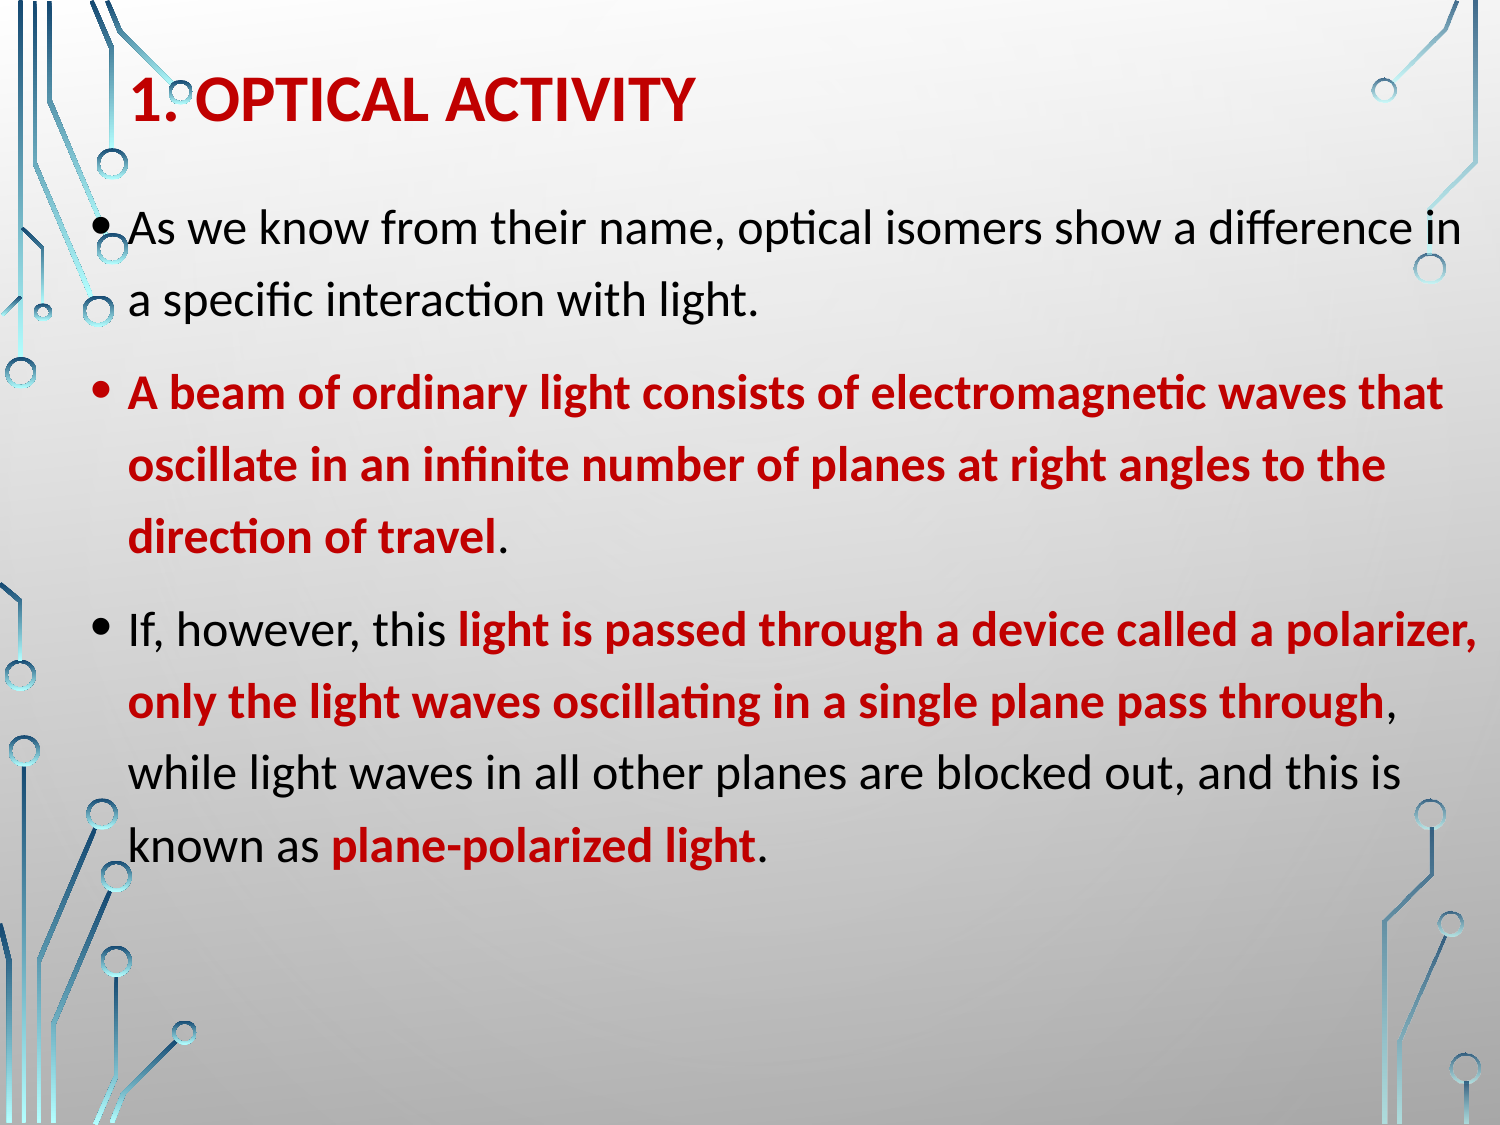

# 1. Optical activity
As we know from their name, optical isomers show a difference in a specific interaction with light.
A beam of ordinary light consists of electromagnetic waves that oscillate in an infinite number of planes at right angles to the direction of travel.
If, however, this light is passed through a device called a polarizer, only the light waves oscillating in a single plane pass through, while light waves in all other planes are blocked out, and this is known as plane-polarized light.